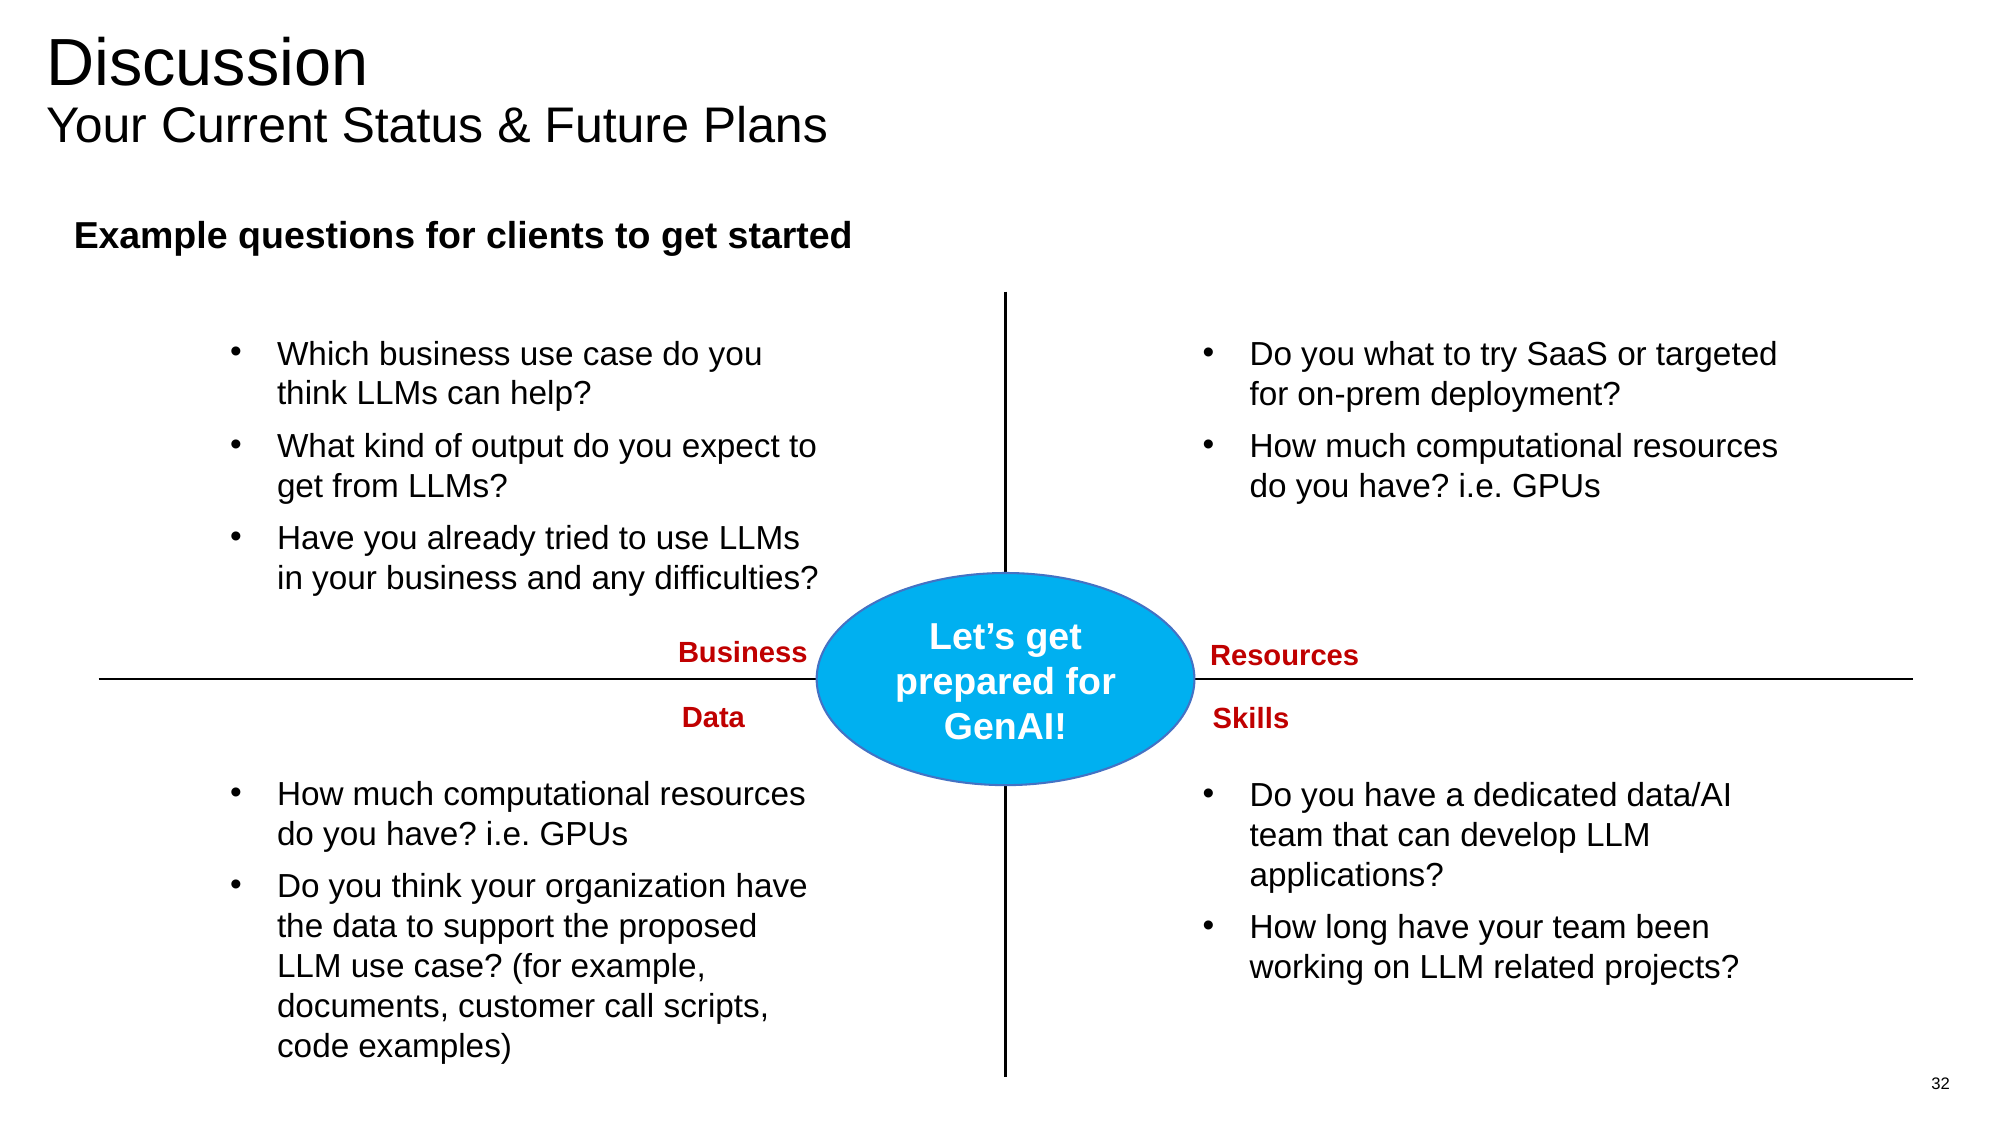

# Discussion Your Current Status & Future Plans
Example questions for clients to get started
Which business use case do you think LLMs can help?
What kind of output do you expect to get from LLMs?
Have you already tried to use LLMs in your business and any difficulties?
Do you what to try SaaS or targeted for on-prem deployment?
How much computational resources do you have? i.e. GPUs
Let’s get prepared for GenAI!
Business
Resources
Data
Skills
How much computational resources do you have? i.e. GPUs
Do you think your organization have the data to support the proposed LLM use case? (for example, documents, customer call scripts, code examples)

Do you have a dedicated data/AI team that can develop LLM applications?
How long have your team been working on LLM related projects?
32